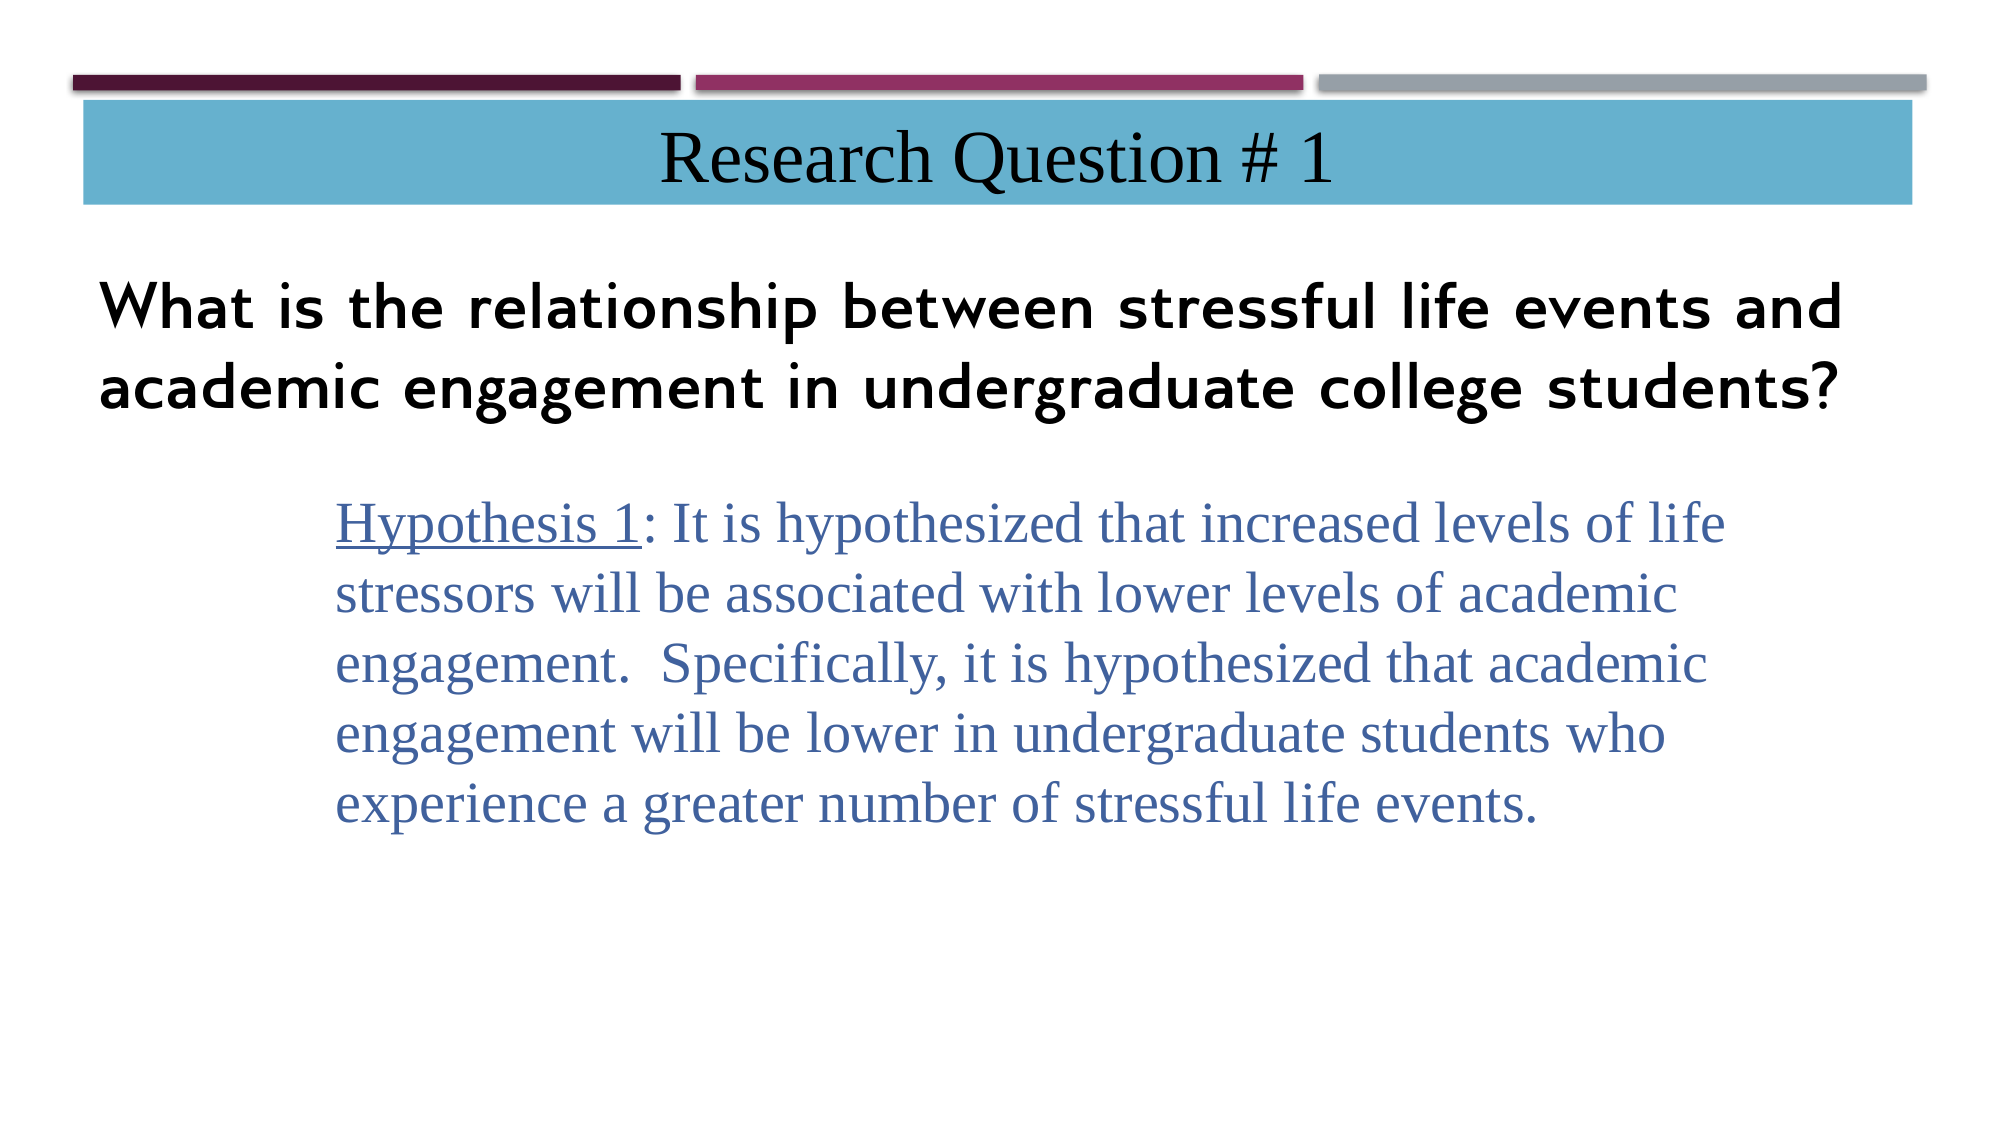

Research Question # 1
What is the relationship between stressful life events and academic engagement in undergraduate college students?

Hypothesis 1: It is hypothesized that increased levels of life stressors will be associated with lower levels of academic engagement.  Specifically, it is hypothesized that academic engagement will be lower in undergraduate students who experience a greater number of stressful life events.